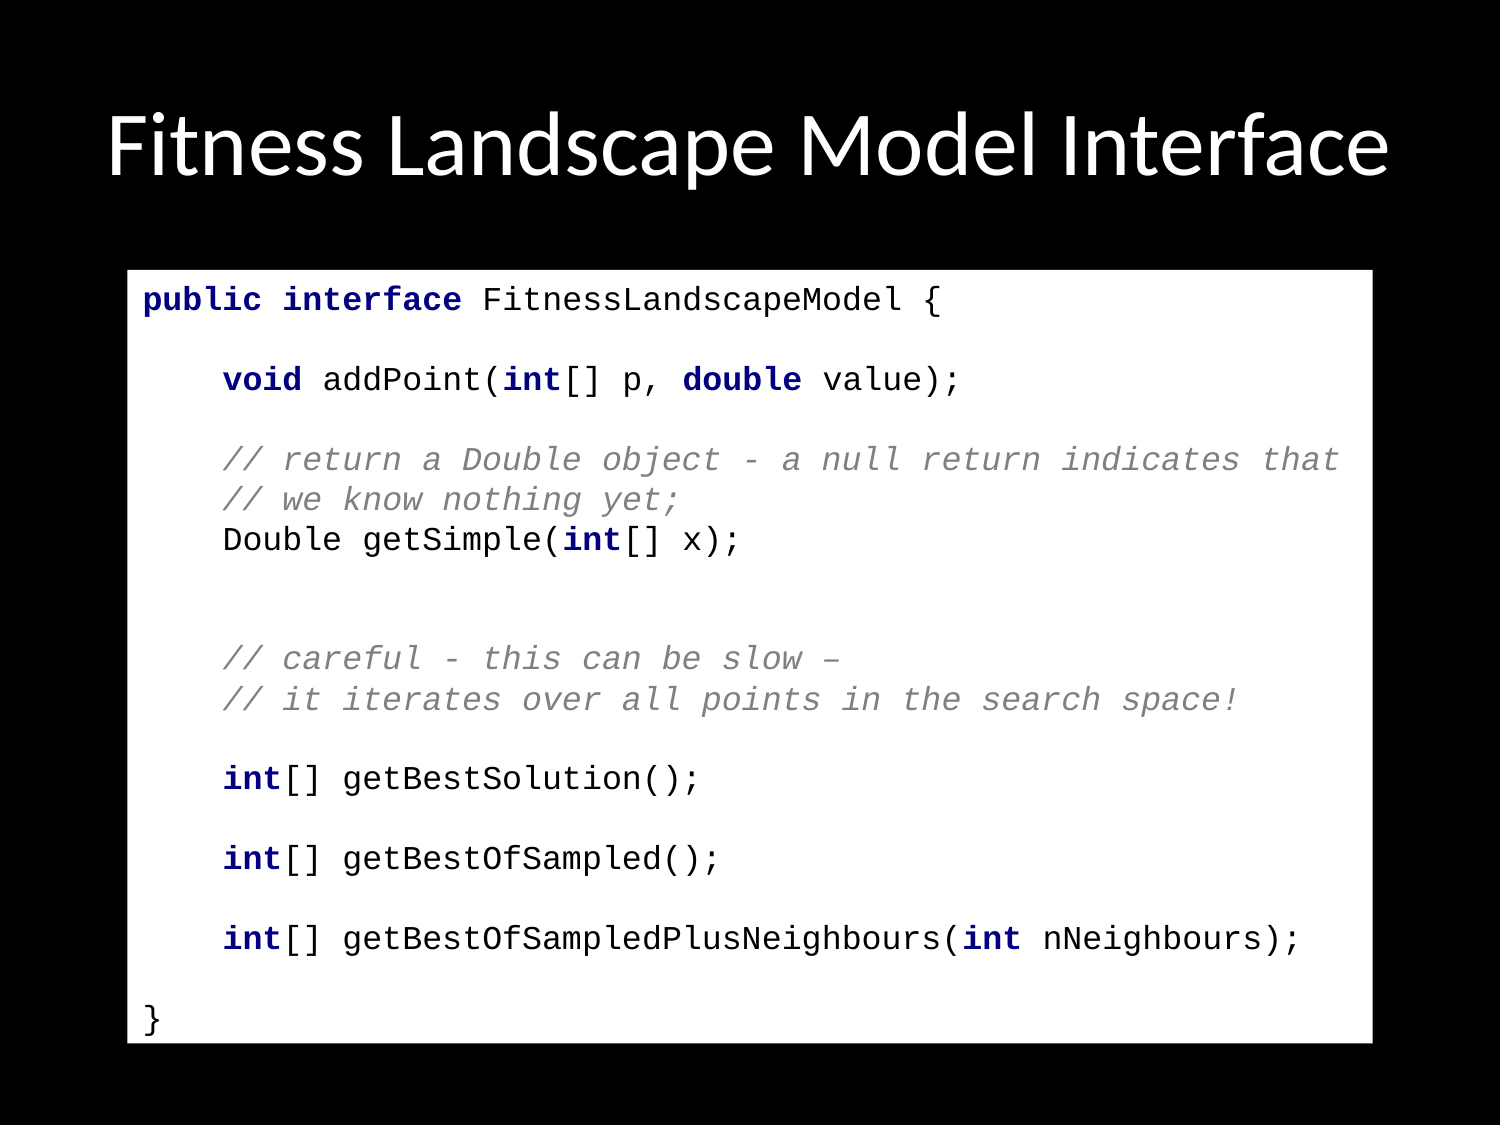

# Fitness Landscape Model Interface
public interface FitnessLandscapeModel {
    void addPoint(int[] p, double value);
    // return a Double object - a null return indicates that
    // we know nothing yet;
    Double getSimple(int[] x);

    // careful - this can be slow –
    // it iterates over all points in the search space!
    int[] getBestSolution();
    int[] getBestOfSampled();
    int[] getBestOfSampledPlusNeighbours(int nNeighbours);
}